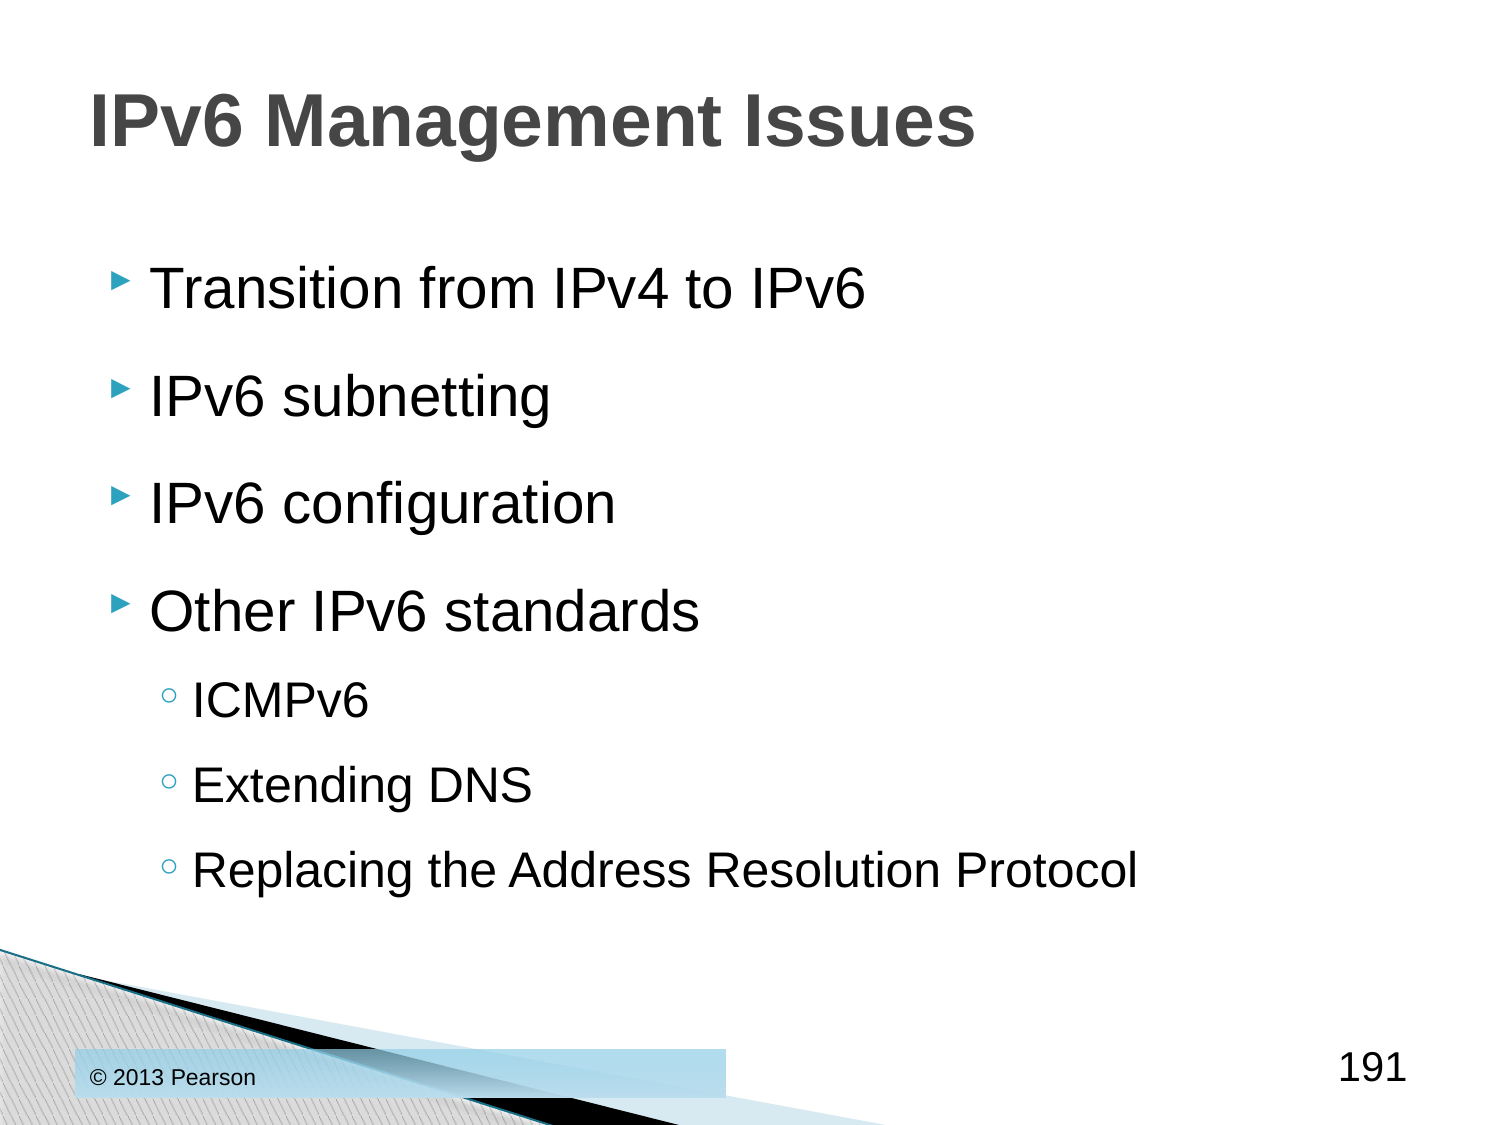

# IPv6 Management Issues
Transition from IPv4 to IPv6
IPv6 subnetting
IPv6 configuration
Other IPv6 standards
ICMPv6
Extending DNS
Replacing the Address Resolution Protocol

191
© 2013 Pearson